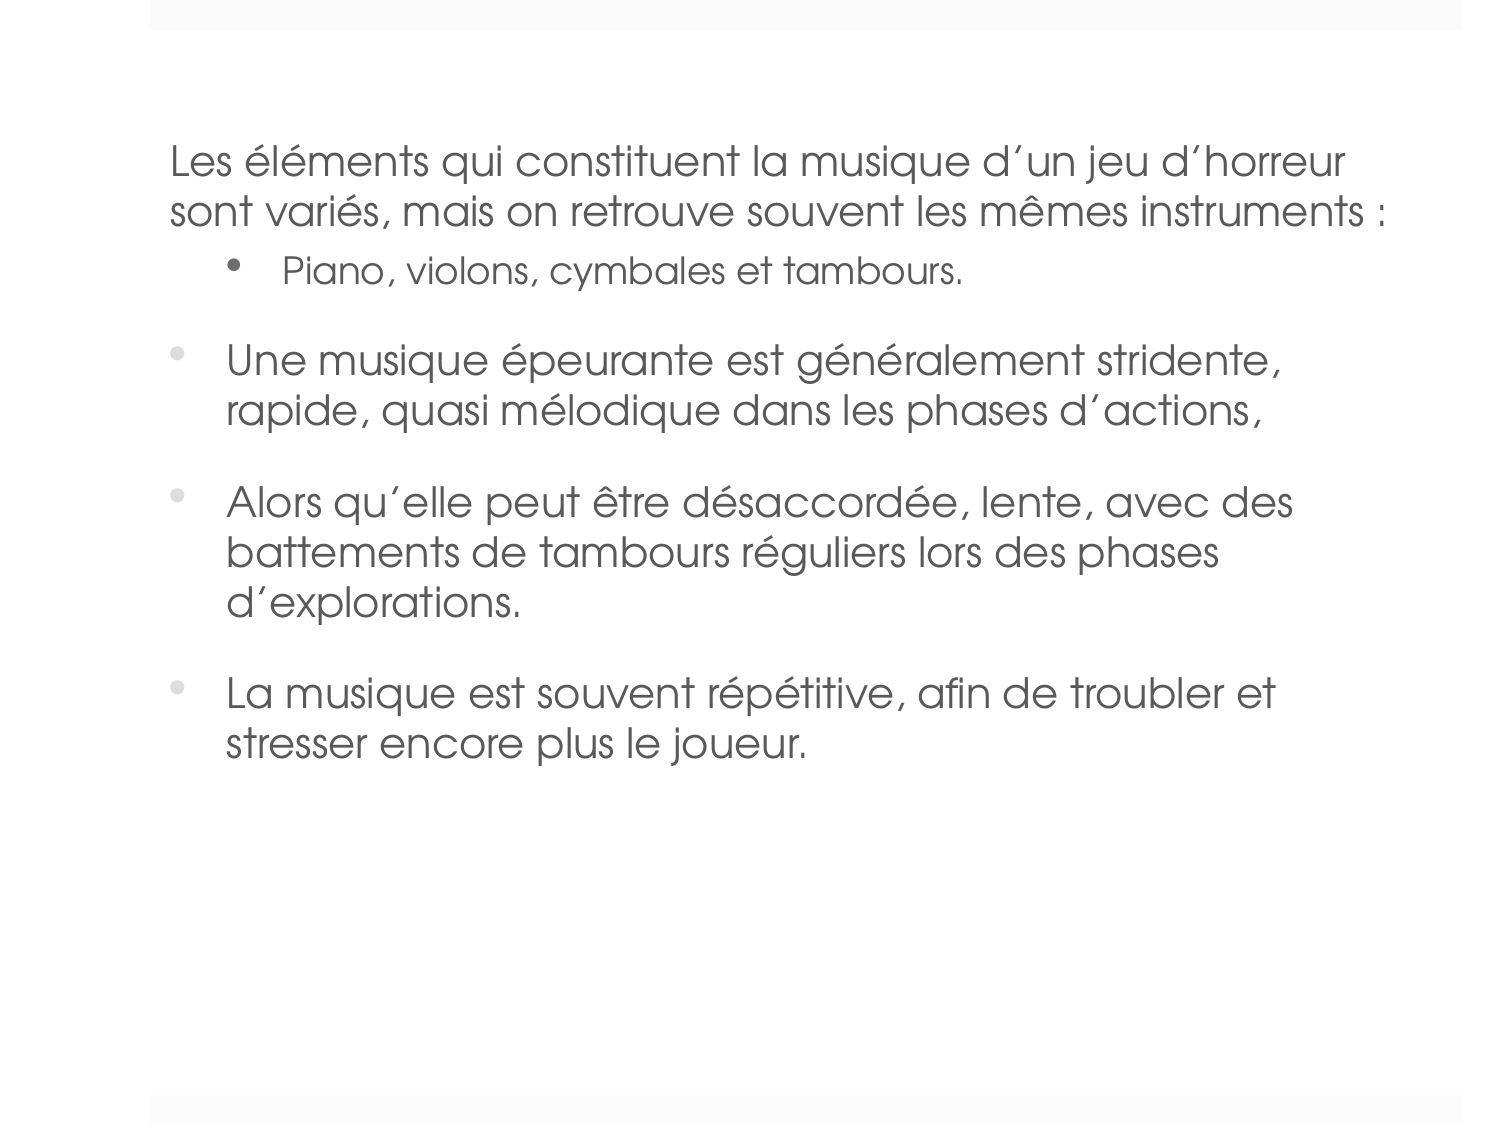

Les éléments qui constituent la musique d’un jeu d’horreur sont variés, mais on retrouve souvent les mêmes instruments :
Piano, violons, cymbales et tambours.
Une musique épeurante est généralement stridente, rapide, quasi mélodique dans les phases d’actions,
Alors qu’elle peut être désaccordée, lente, avec des battements de tambours réguliers lors des phases d’explorations.
La musique est souvent répétitive, afin de troubler et stresser encore plus le joueur.